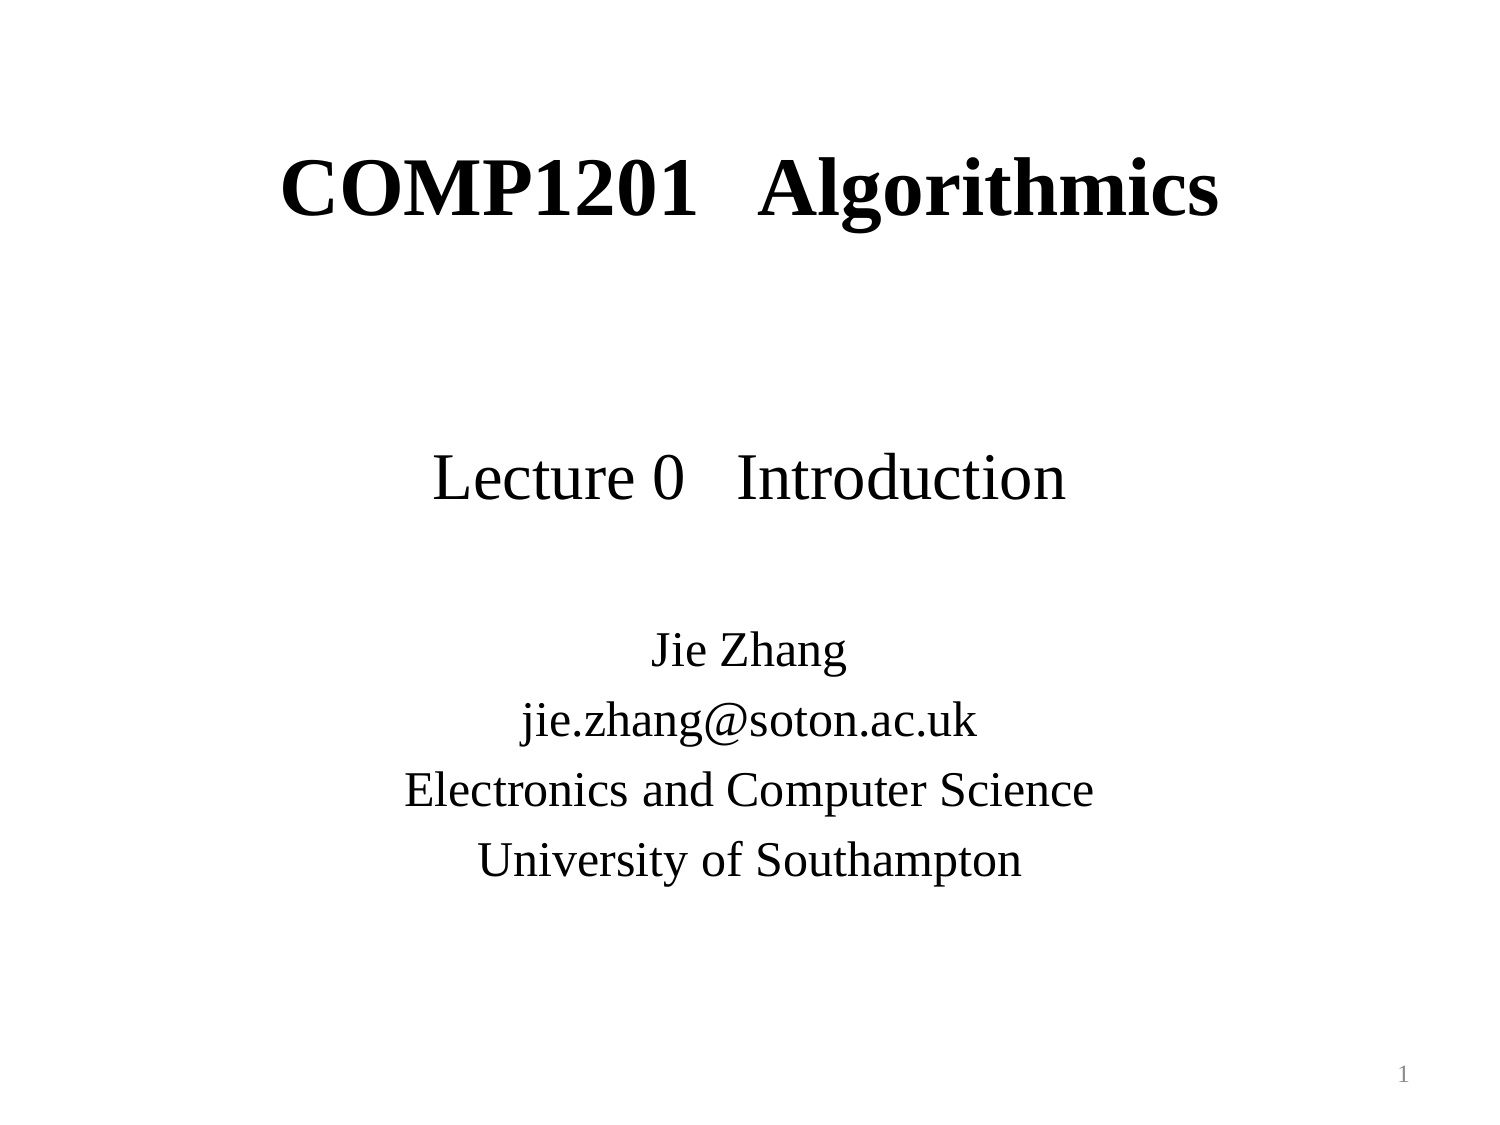

COMP1201   Algorithmics

Lecture 0   Introduction

Jie Zhang
jie.zhang@soton.ac.uk
Electronics and Computer Science
University of Southampton

1